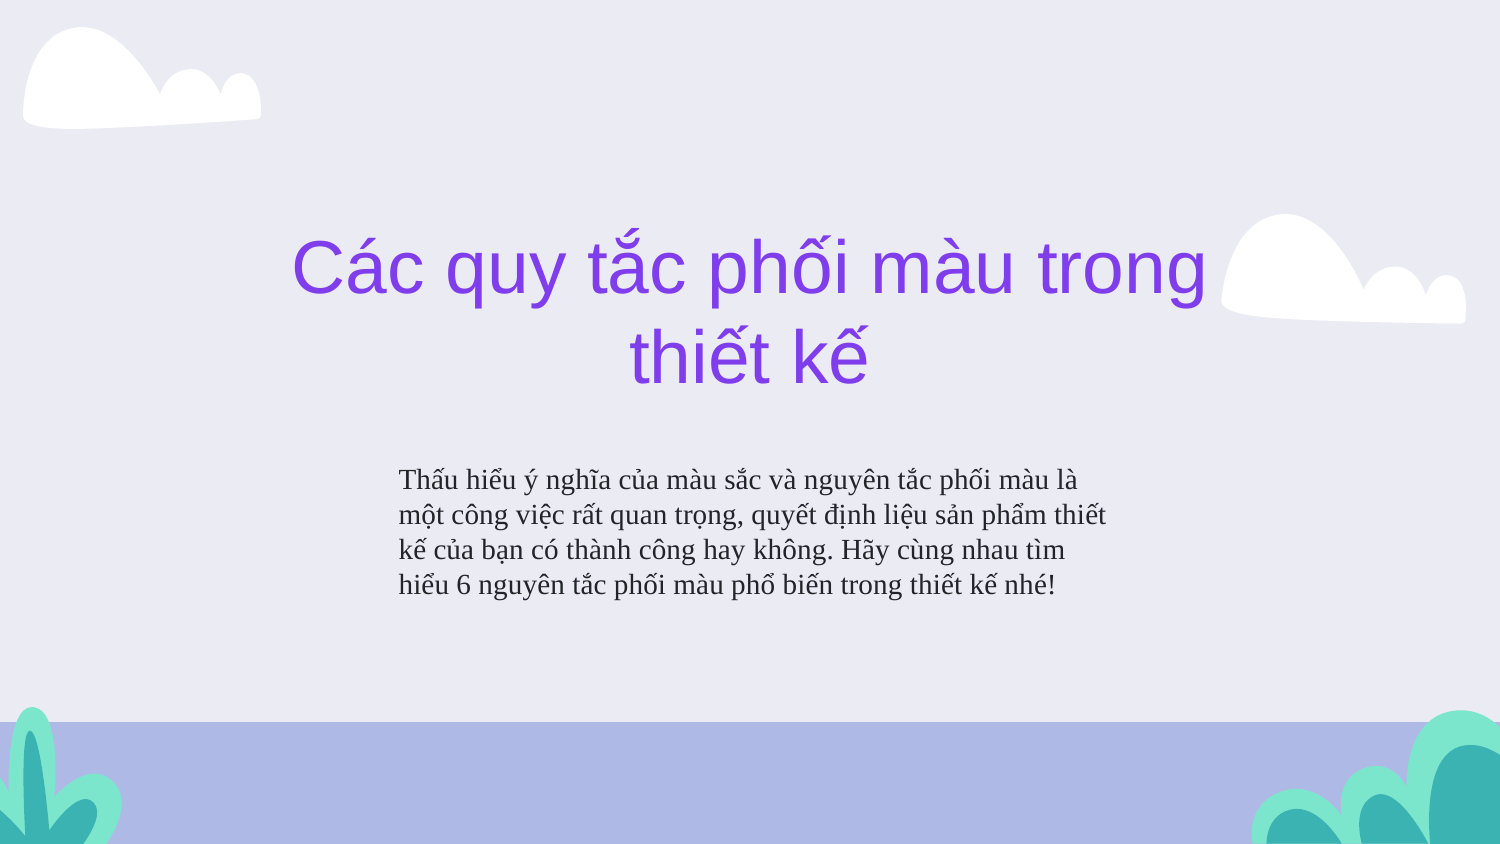

Các quy tắc phối màu trong thiết kế
Thấu hiểu ý nghĩa của màu sắc và nguyên tắc phối màu là một công việc rất quan trọng, quyết định liệu sản phẩm thiết kế của bạn có thành công hay không. Hãy cùng nhau tìm hiểu 6 nguyên tắc phối màu phổ biến trong thiết kế nhé!